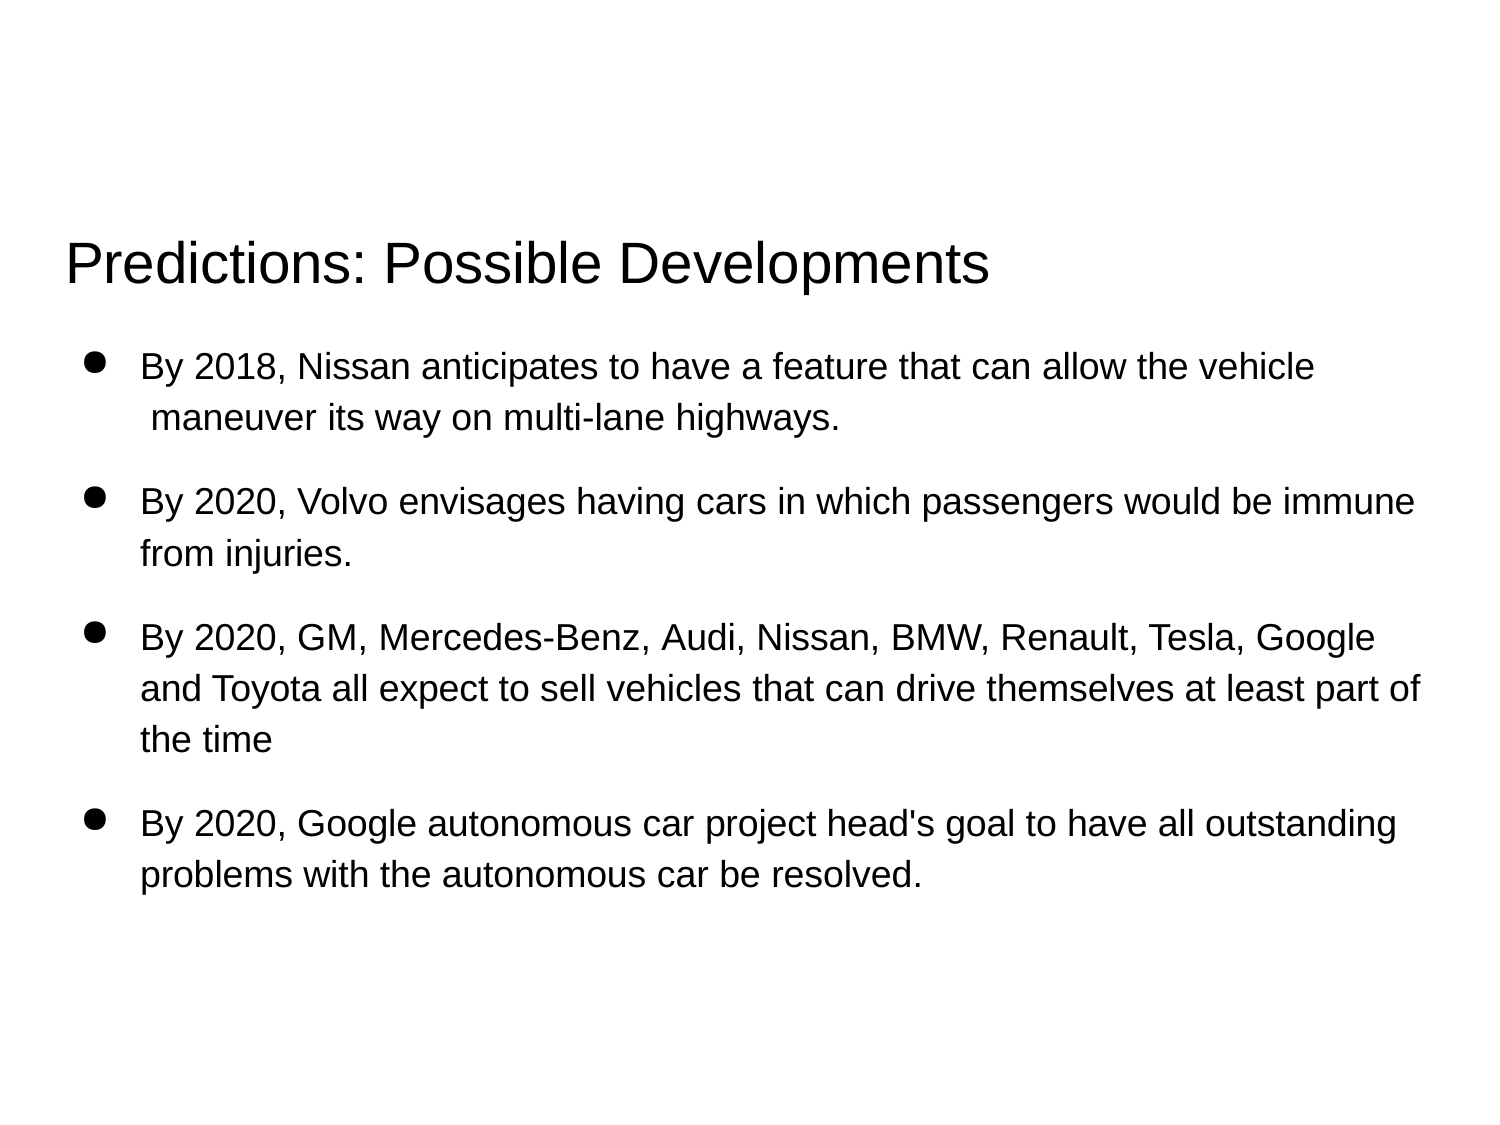

# Predictions: Possible Developments
By 2018, Nissan anticipates to have a feature that can allow the vehicle  maneuver its way on multi-lane highways.
By 2020, Volvo envisages having cars in which passengers would be immune  from injuries.
By 2020, GM, Mercedes-Benz, Audi, Nissan, BMW, Renault, Tesla, Google  and Toyota all expect to sell vehicles that can drive themselves at least part of  the time
By 2020, Google autonomous car project head's goal to have all outstanding  problems with the autonomous car be resolved.